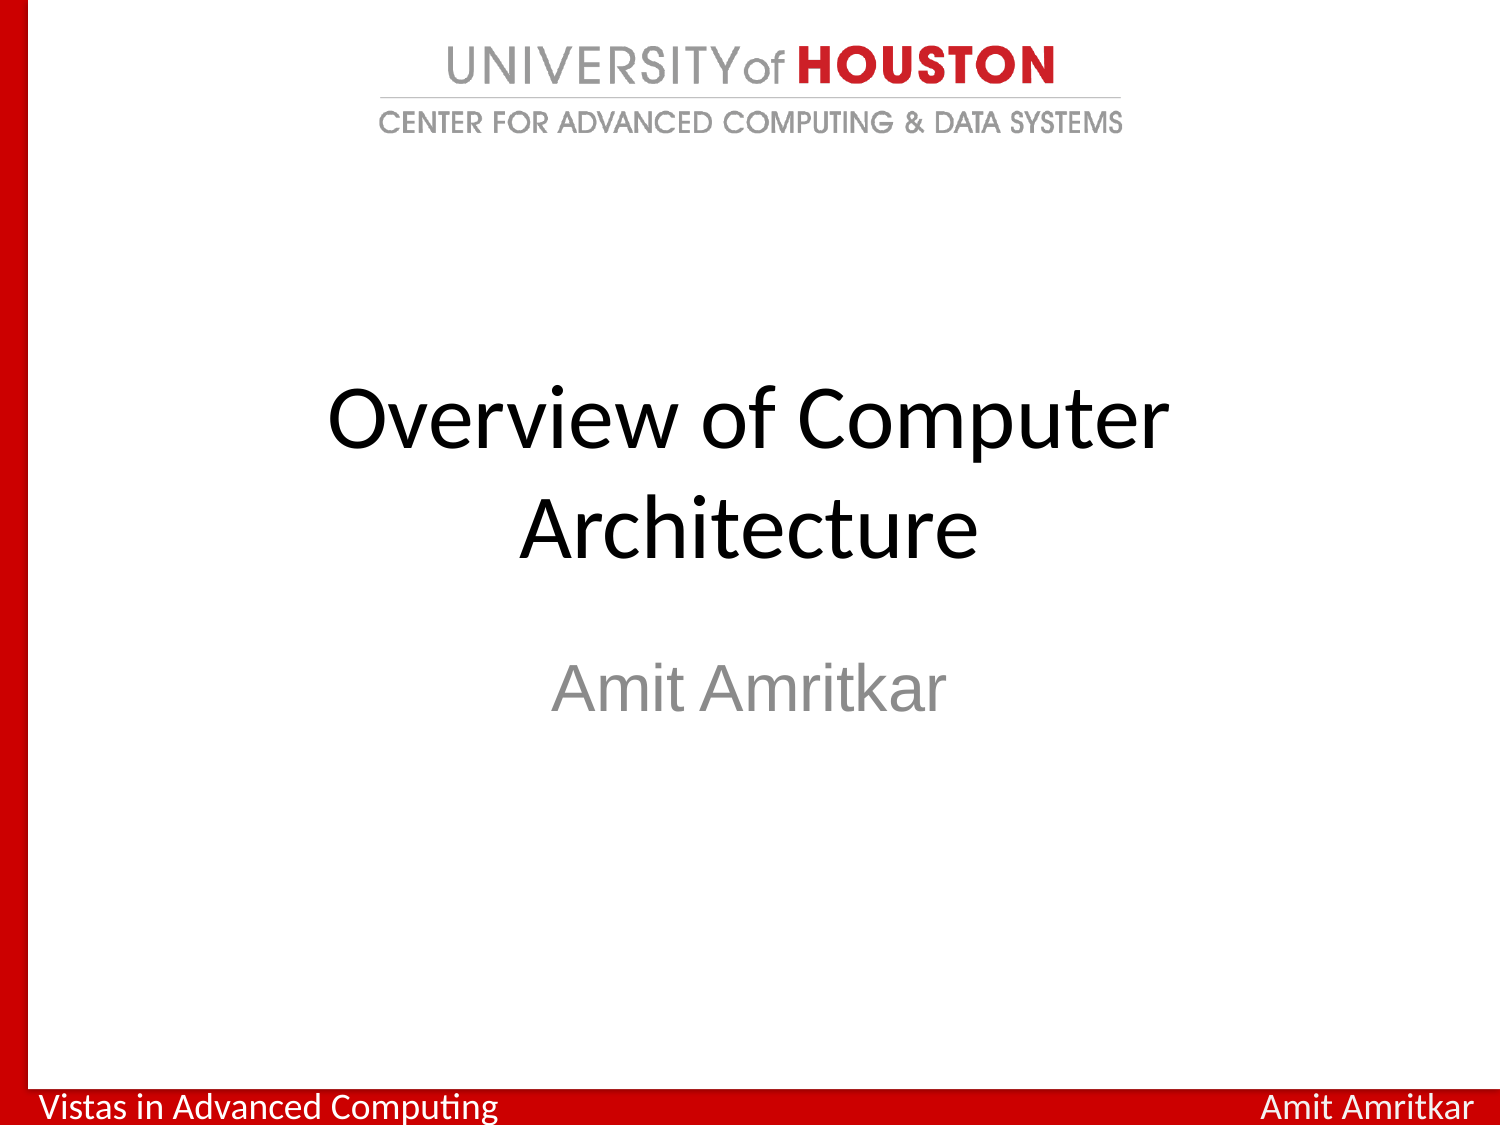

# Overview of Computer Architecture
Amit Amritkar